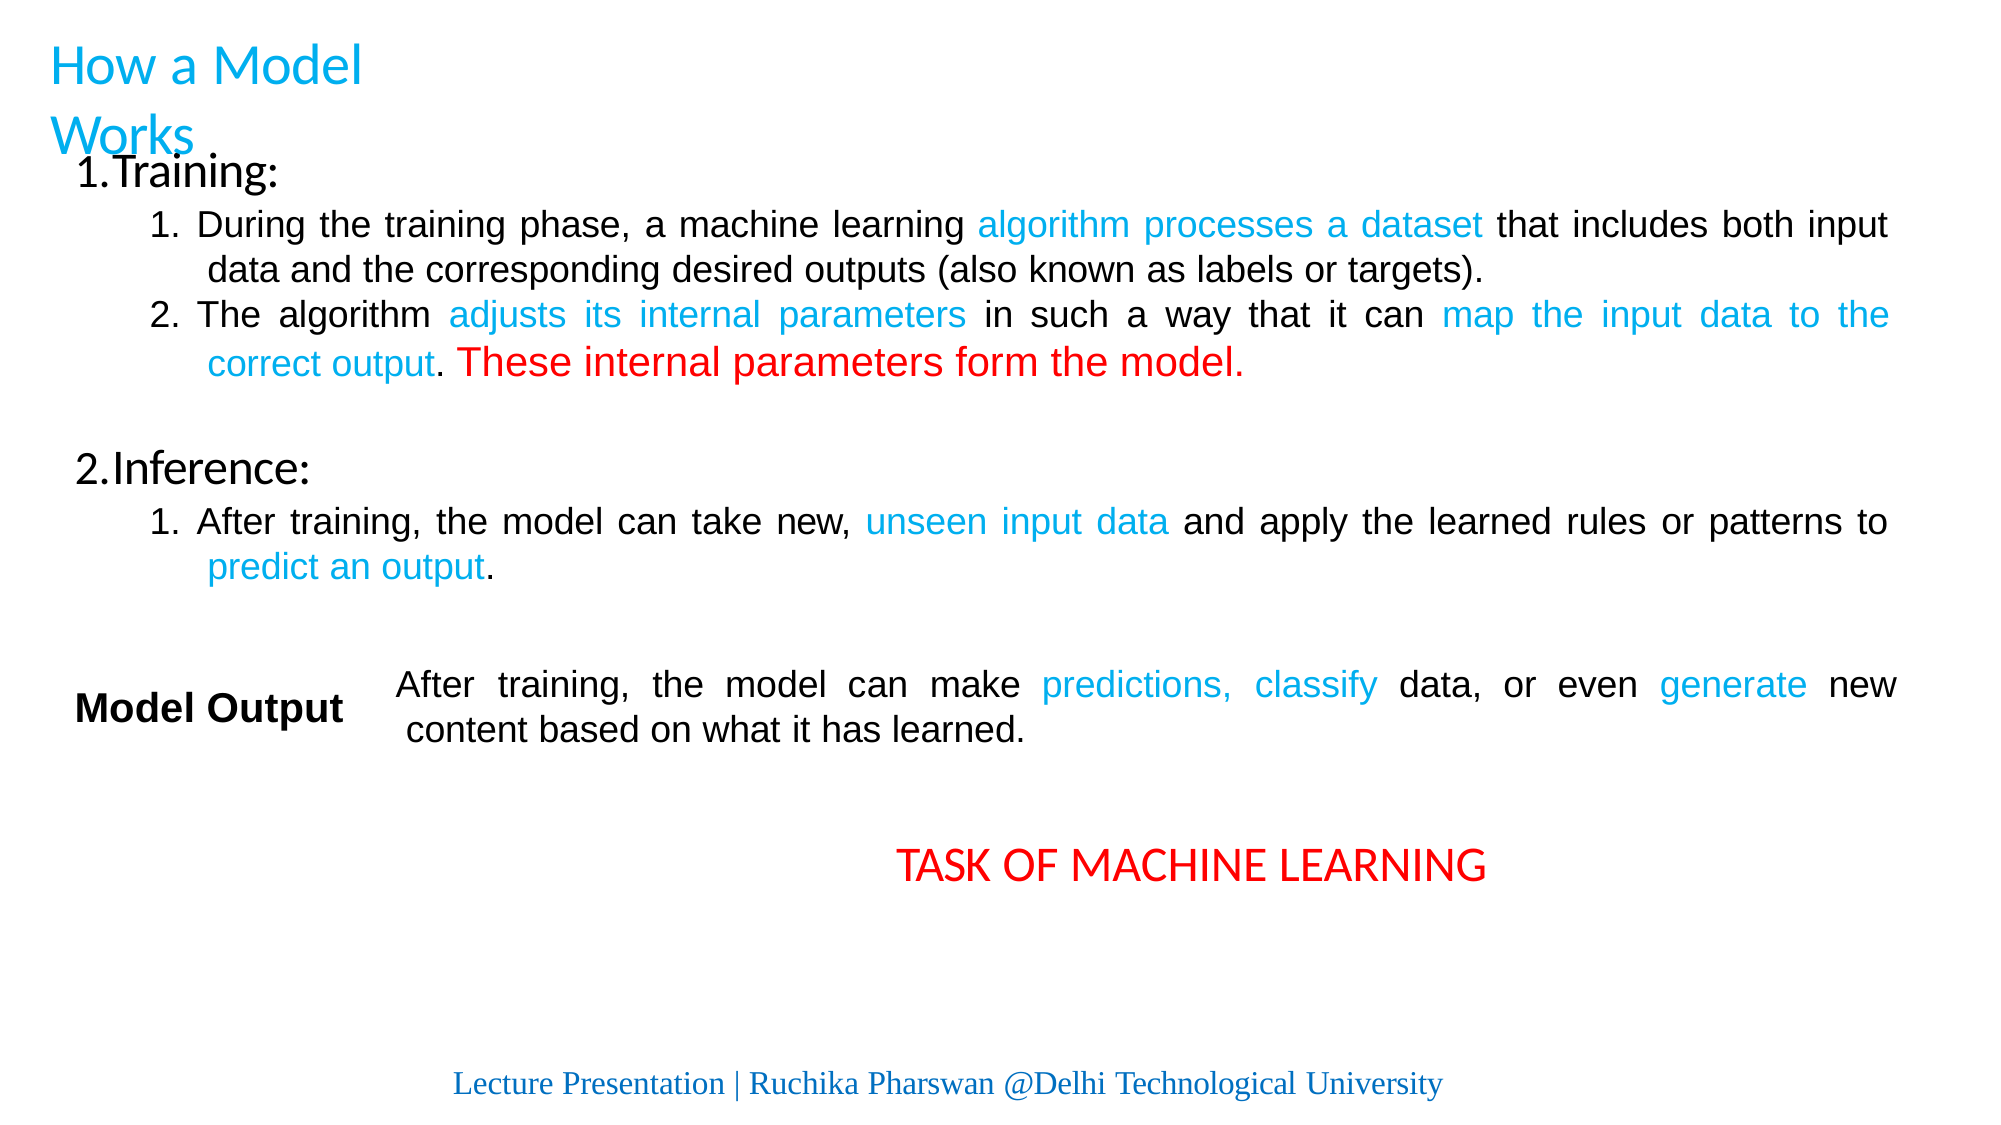

# How a Model Works
Training:
During the training phase, a machine learning algorithm processes a dataset that includes both input  data and the corresponding desired outputs (also known as labels or targets).
The algorithm adjusts its internal parameters in such a way that it can map the input data to the  correct output. These internal parameters form the model.

Inference:
After training, the model can take new, unseen input data and apply the learned rules or patterns to  predict an output.
After	training,	the	model  can	make  predictions,	classify	data,	or	even	generate	new  content based on what it has learned.
Model Output
TASK OF MACHINE LEARNING
Lecture Presentation | Ruchika Pharswan @Delhi Technological University